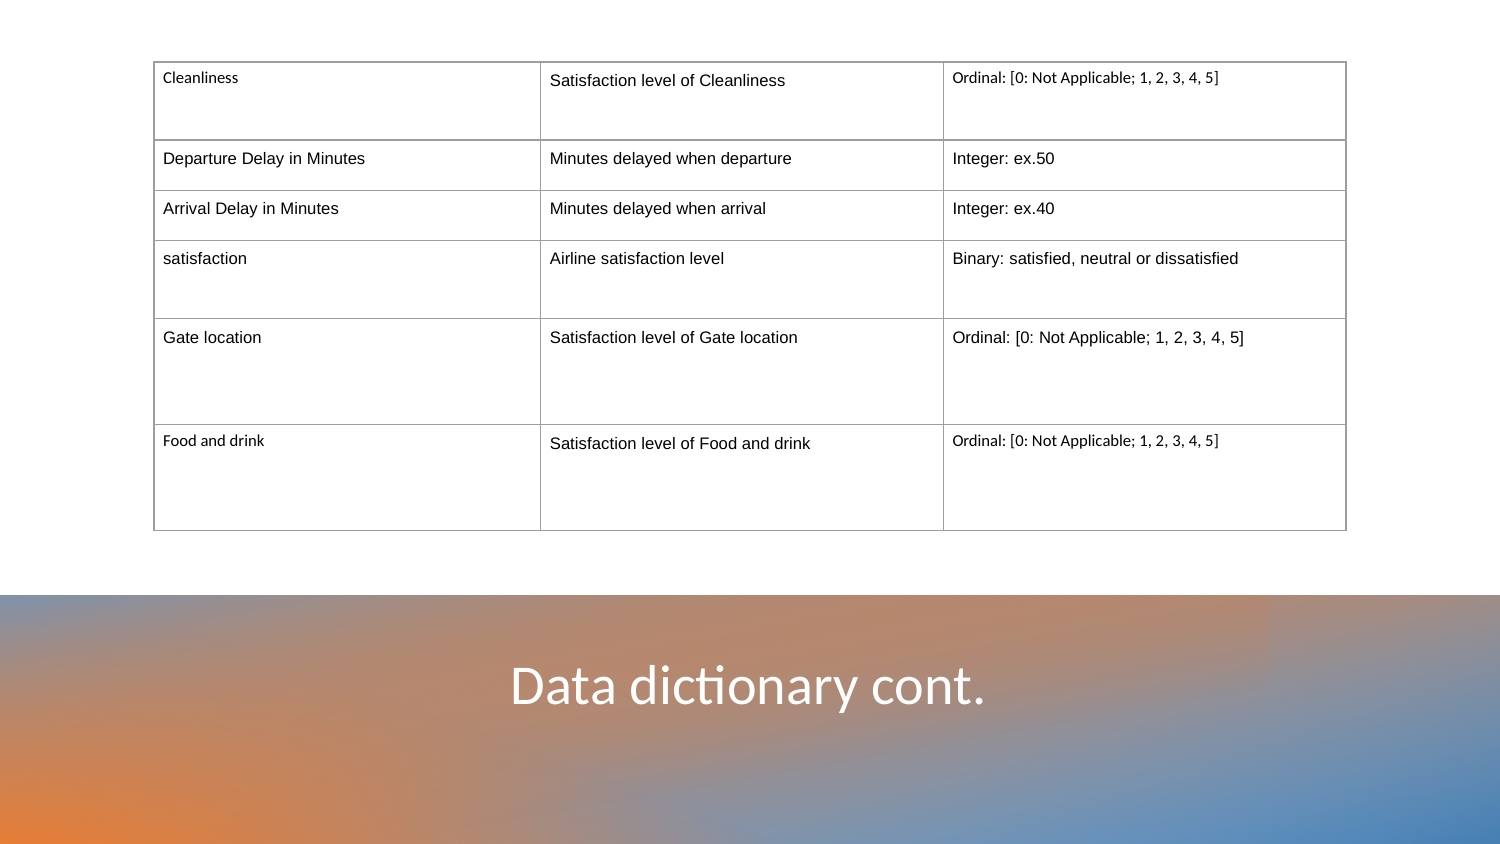

| Cleanliness | Satisfaction level of Cleanliness | Ordinal: [0: Not Applicable; 1, 2, 3, 4, 5] |
| --- | --- | --- |
| Departure Delay in Minutes | Minutes delayed when departure | Integer: ex.50 |
| Arrival Delay in Minutes | Minutes delayed when arrival | Integer: ex.40 |
| satisfaction | Airline satisfaction level | Binary: satisfied, neutral or dissatisfied |
| Gate location | Satisfaction level of Gate location | Ordinal: [0: Not Applicable; 1, 2, 3, 4, 5] |
| Food and drink | Satisfaction level of Food and drink | Ordinal: [0: Not Applicable; 1, 2, 3, 4, 5] |

# Data dictionary cont.